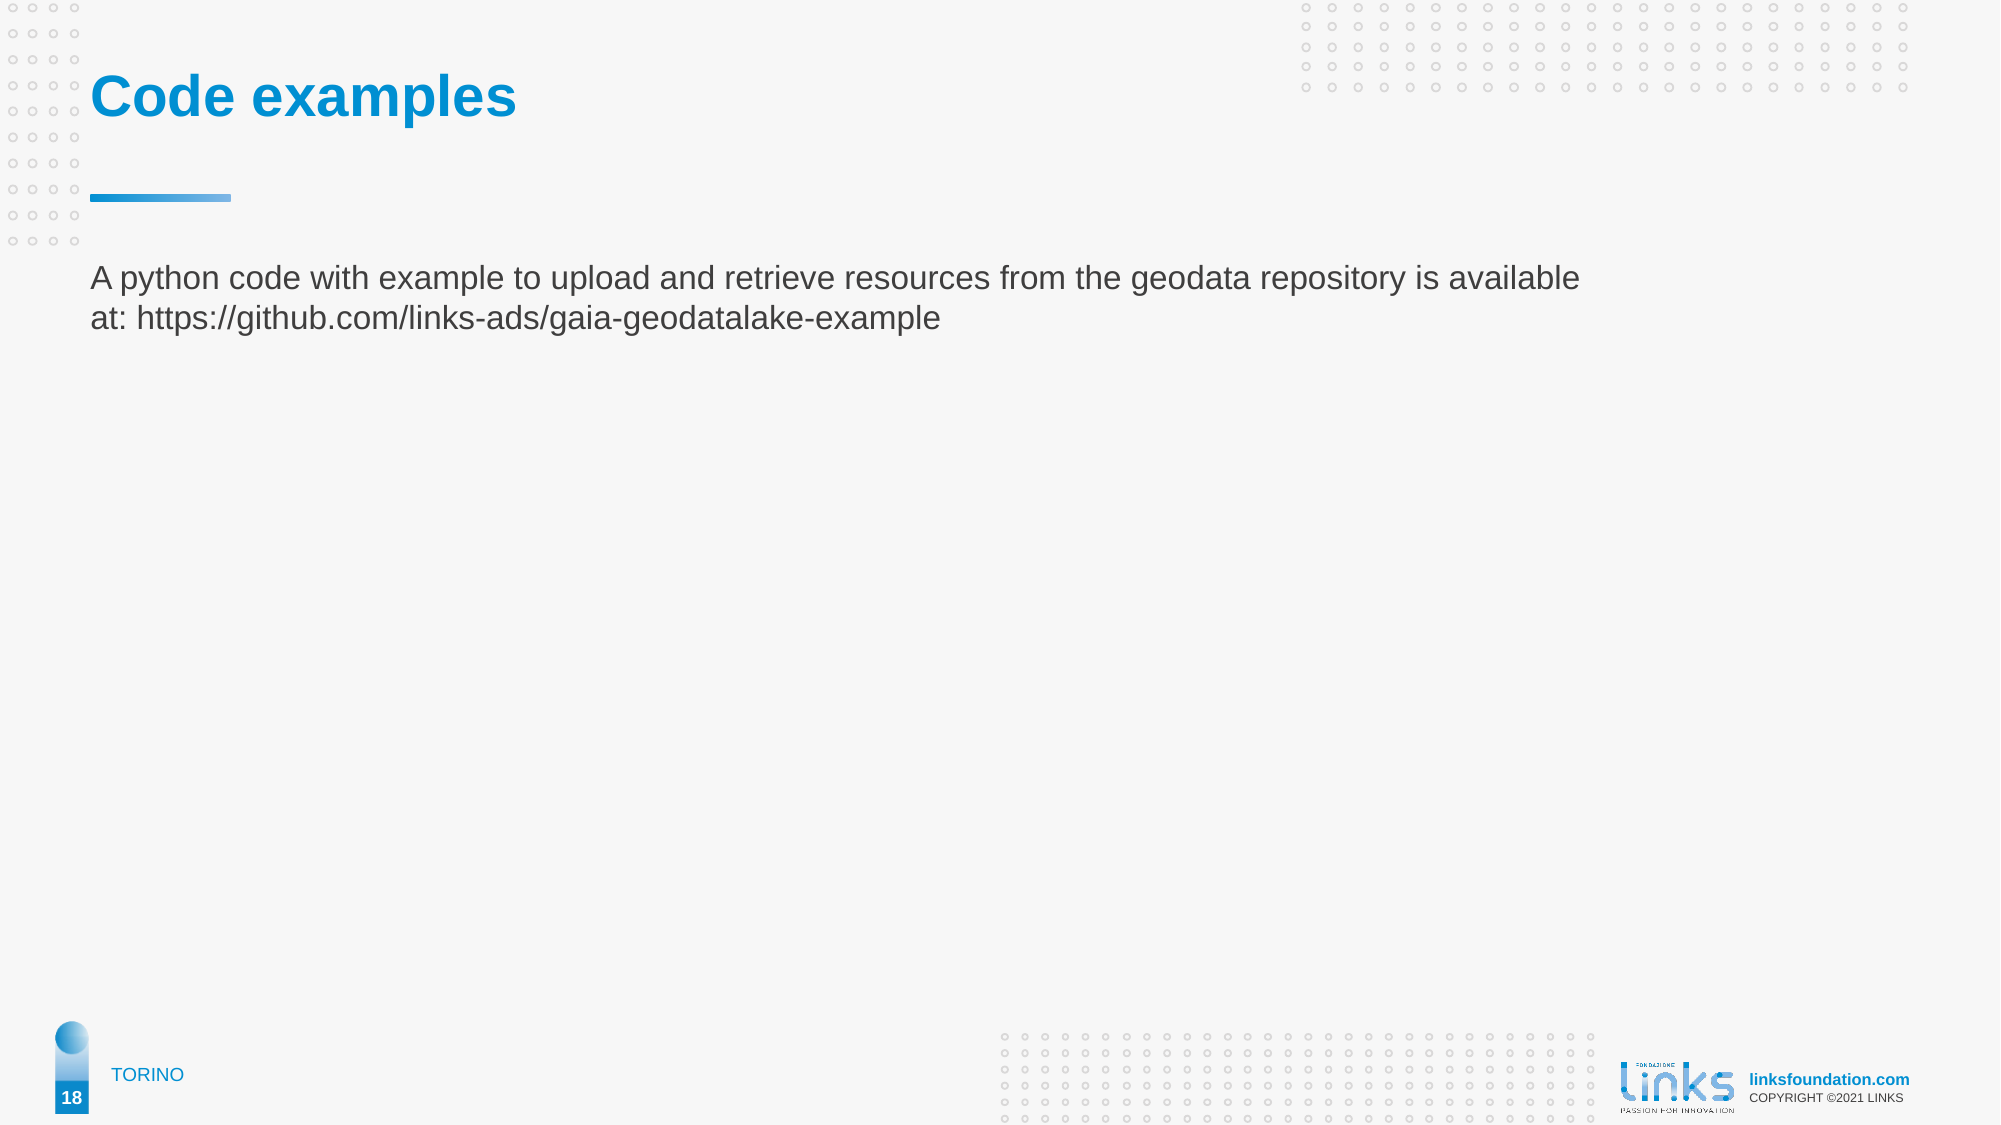

Code examples

A python code with example to upload and retrieve resources from the geodata repository is available at: https://github.com/links-ads/gaia-geodatalake-example